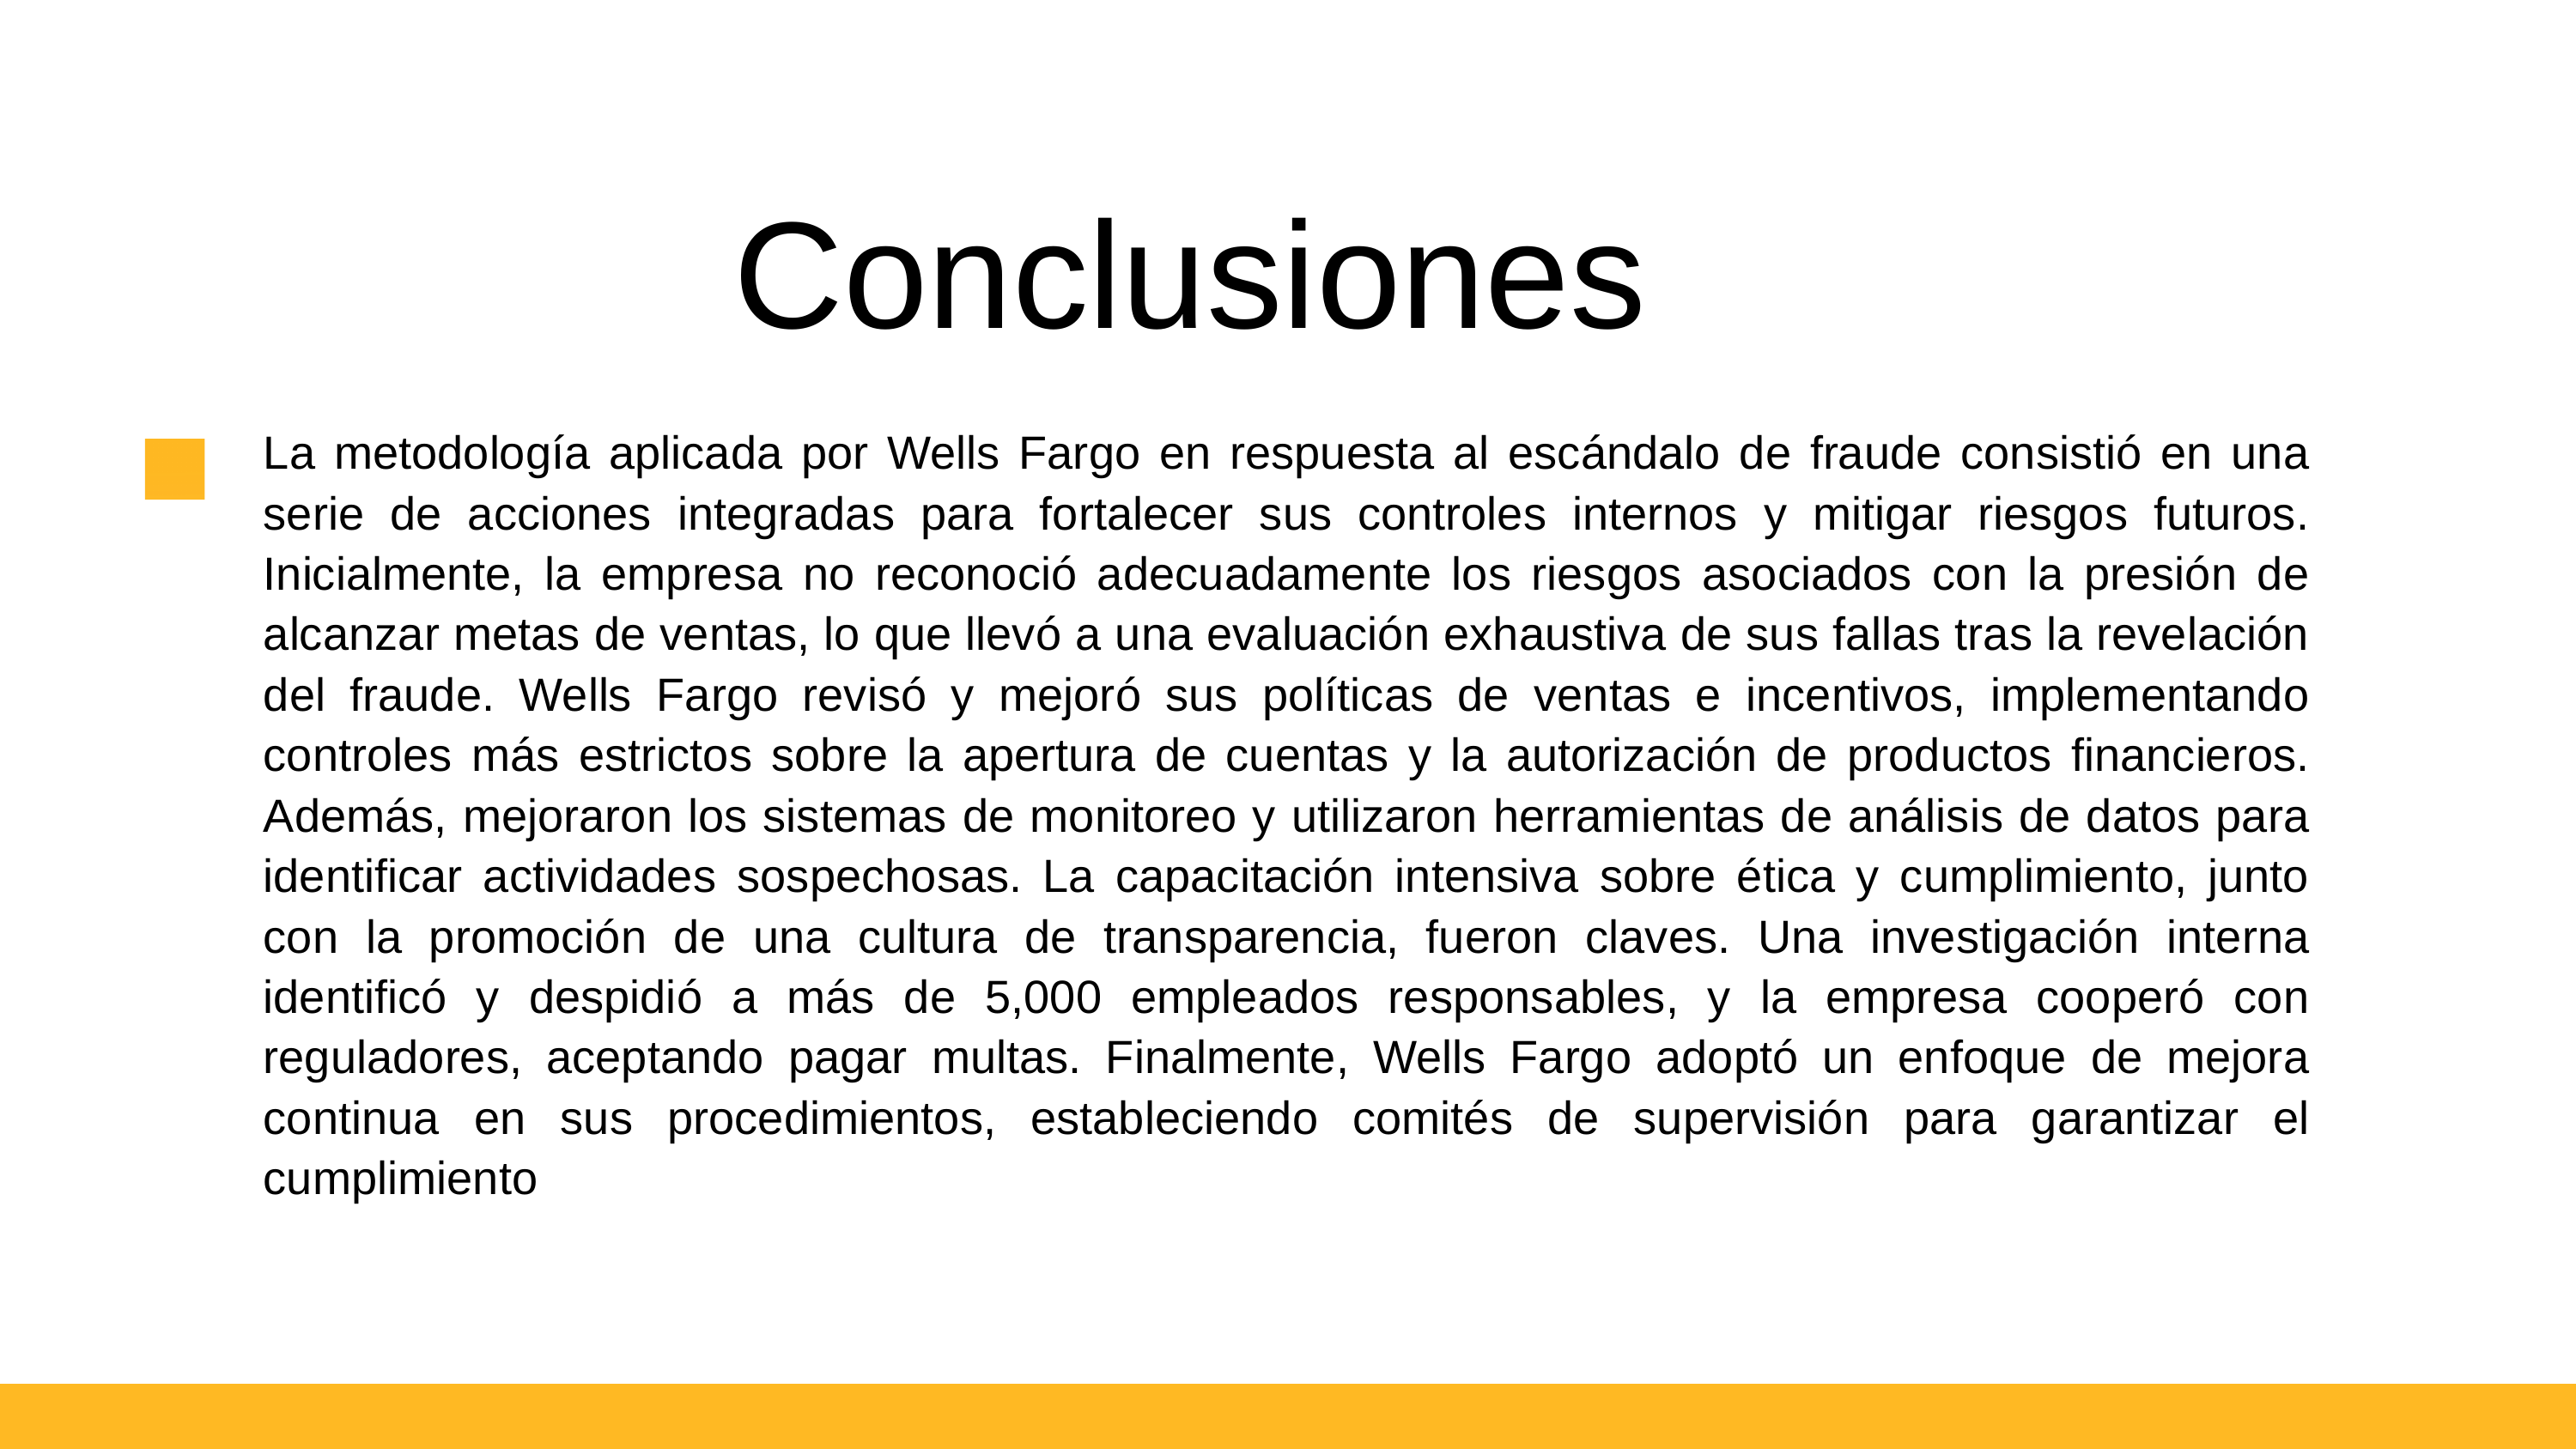

Conclusiones
La metodología aplicada por Wells Fargo en respuesta al escándalo de fraude consistió en una serie de acciones integradas para fortalecer sus controles internos y mitigar riesgos futuros. Inicialmente, la empresa no reconoció adecuadamente los riesgos asociados con la presión de alcanzar metas de ventas, lo que llevó a una evaluación exhaustiva de sus fallas tras la revelación del fraude. Wells Fargo revisó y mejoró sus políticas de ventas e incentivos, implementando controles más estrictos sobre la apertura de cuentas y la autorización de productos financieros. Además, mejoraron los sistemas de monitoreo y utilizaron herramientas de análisis de datos para identificar actividades sospechosas. La capacitación intensiva sobre ética y cumplimiento, junto con la promoción de una cultura de transparencia, fueron claves. Una investigación interna identificó y despidió a más de 5,000 empleados responsables, y la empresa cooperó con reguladores, aceptando pagar multas. Finalmente, Wells Fargo adoptó un enfoque de mejora continua en sus procedimientos, estableciendo comités de supervisión para garantizar el cumplimiento